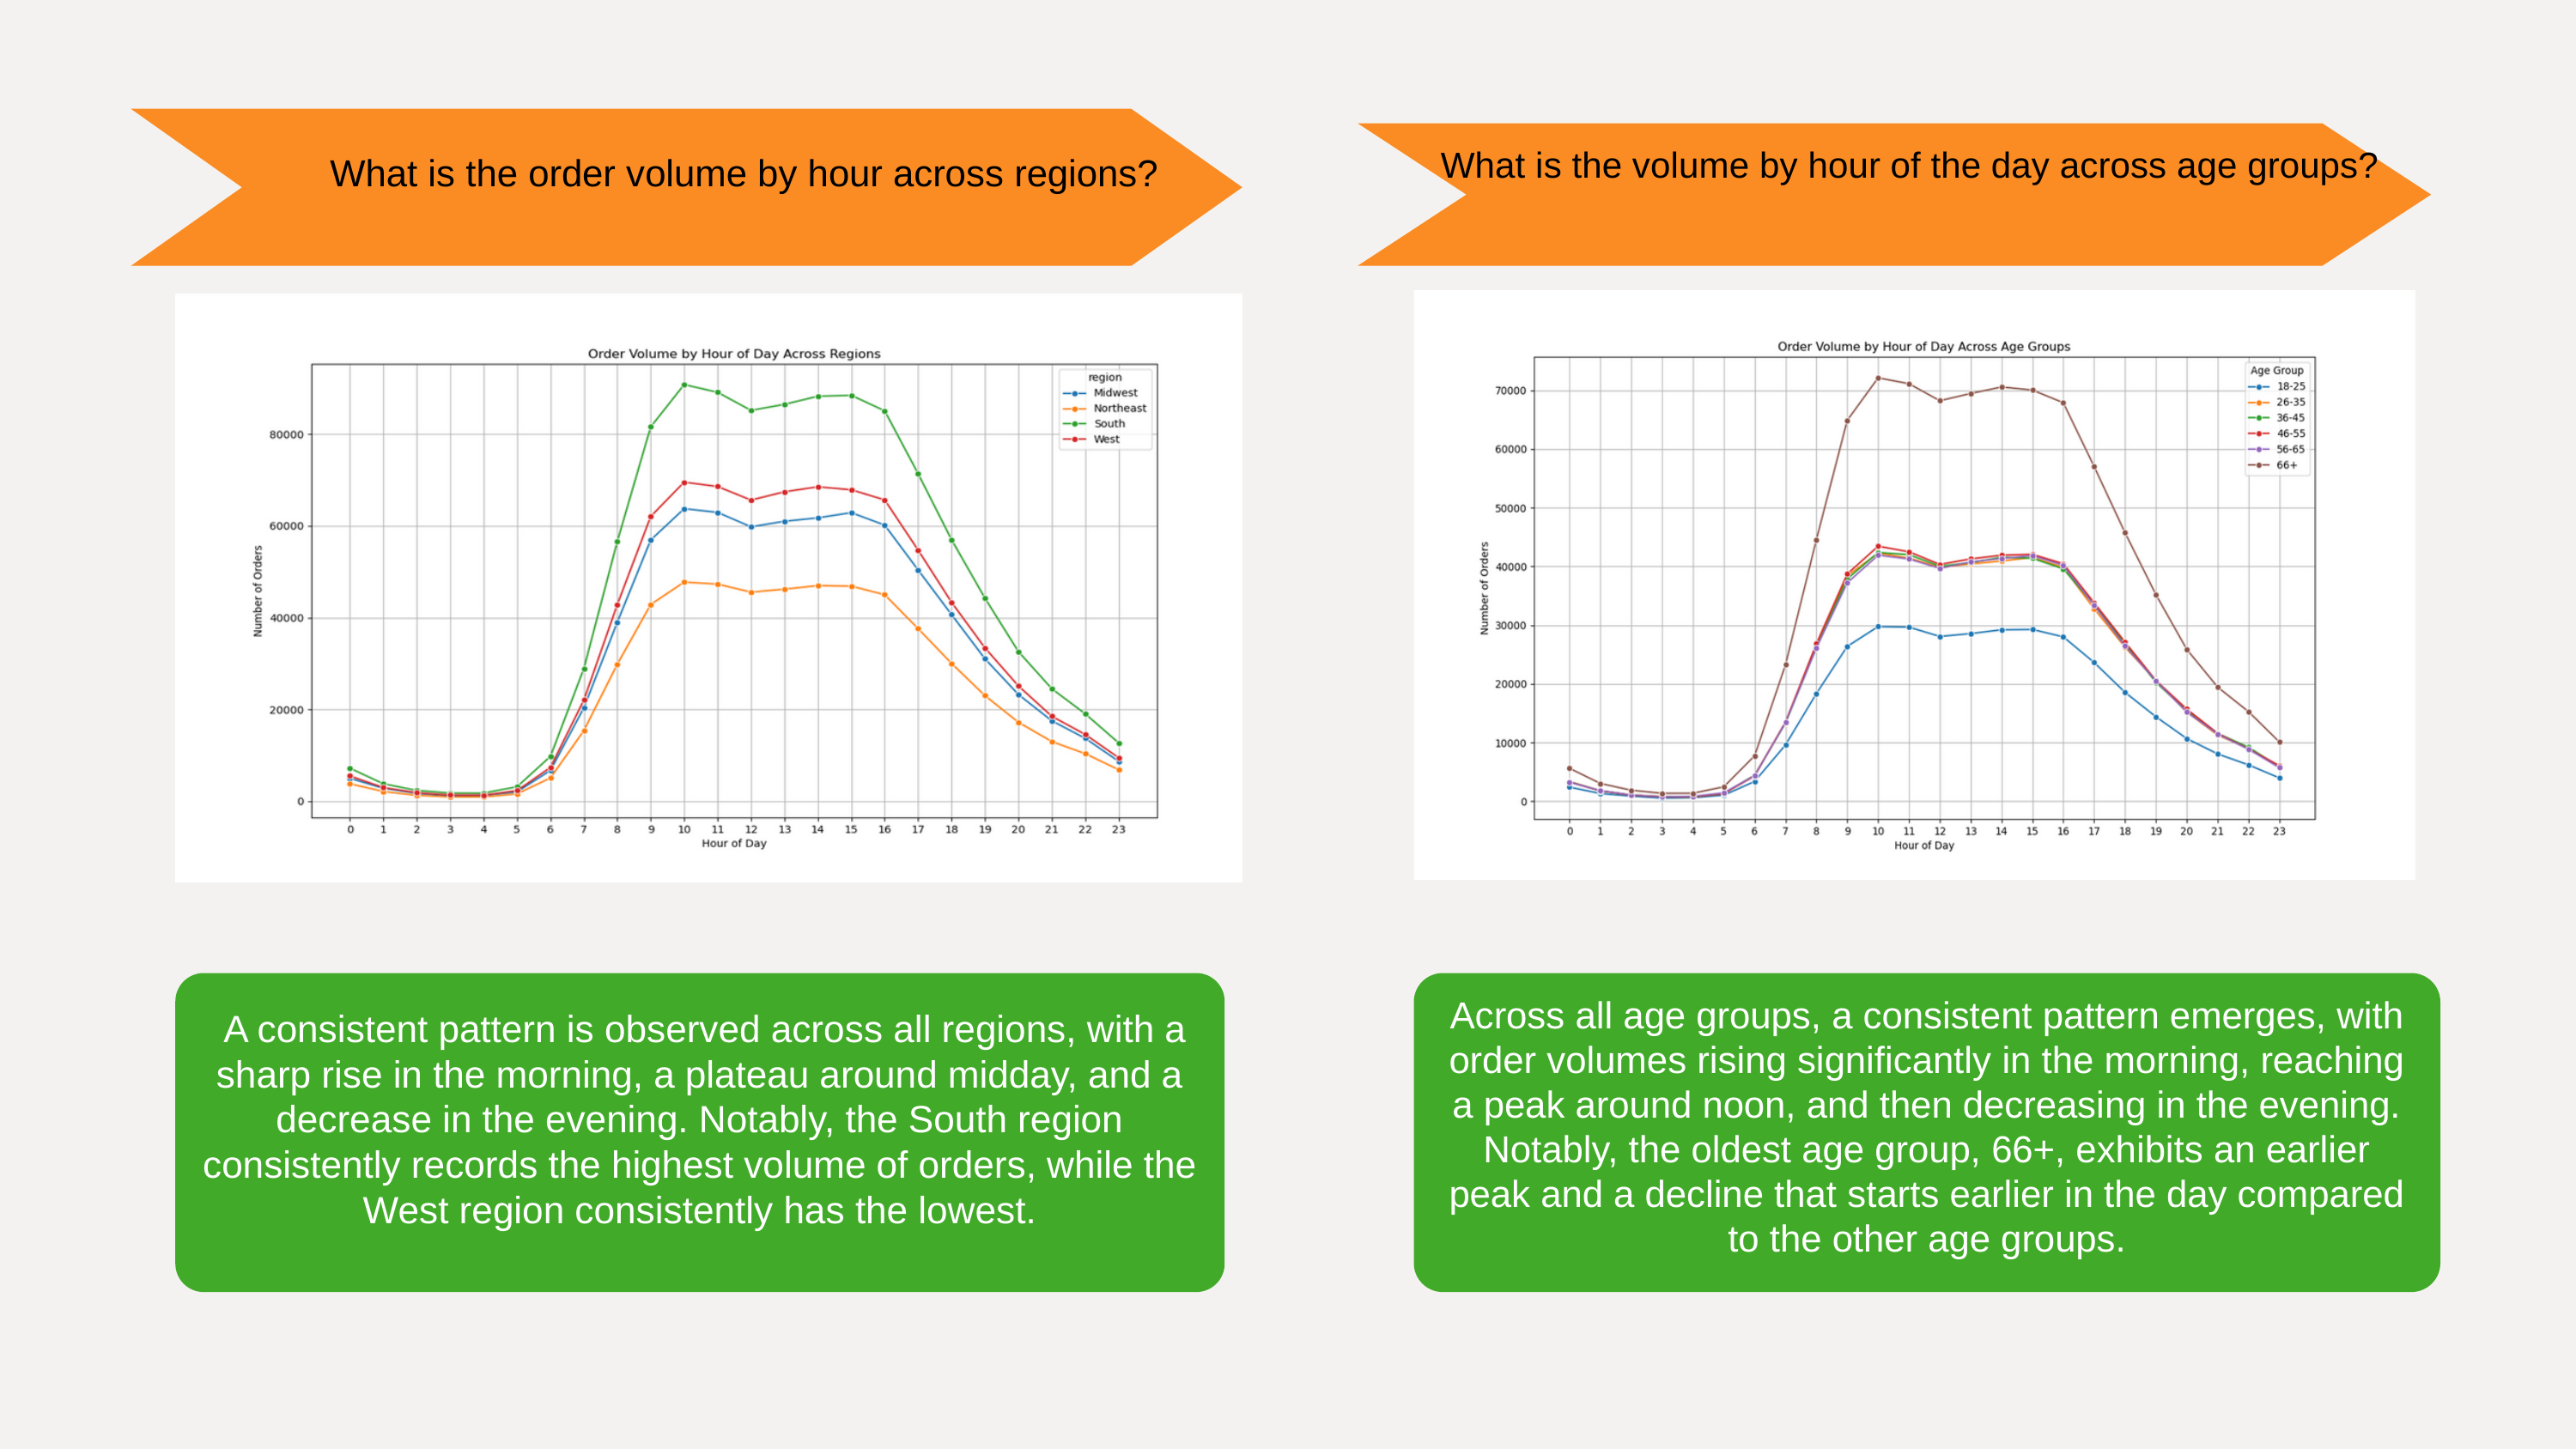

What is the order volume by hour across regions?

What is the volume by hour of the day across age groups?

Across all age groups, a consistent pattern emerges, with order volumes rising significantly in the morning, reaching a peak around noon, and then decreasing in the evening. Notably, the oldest age group, 66+, exhibits an earlier peak and a decline that starts earlier in the day compared to the other age groups.
 A consistent pattern is observed across all regions, with a sharp rise in the morning, a plateau around midday, and a decrease in the evening. Notably, the South region consistently records the highest volume of orders, while the West region consistently has the lowest.